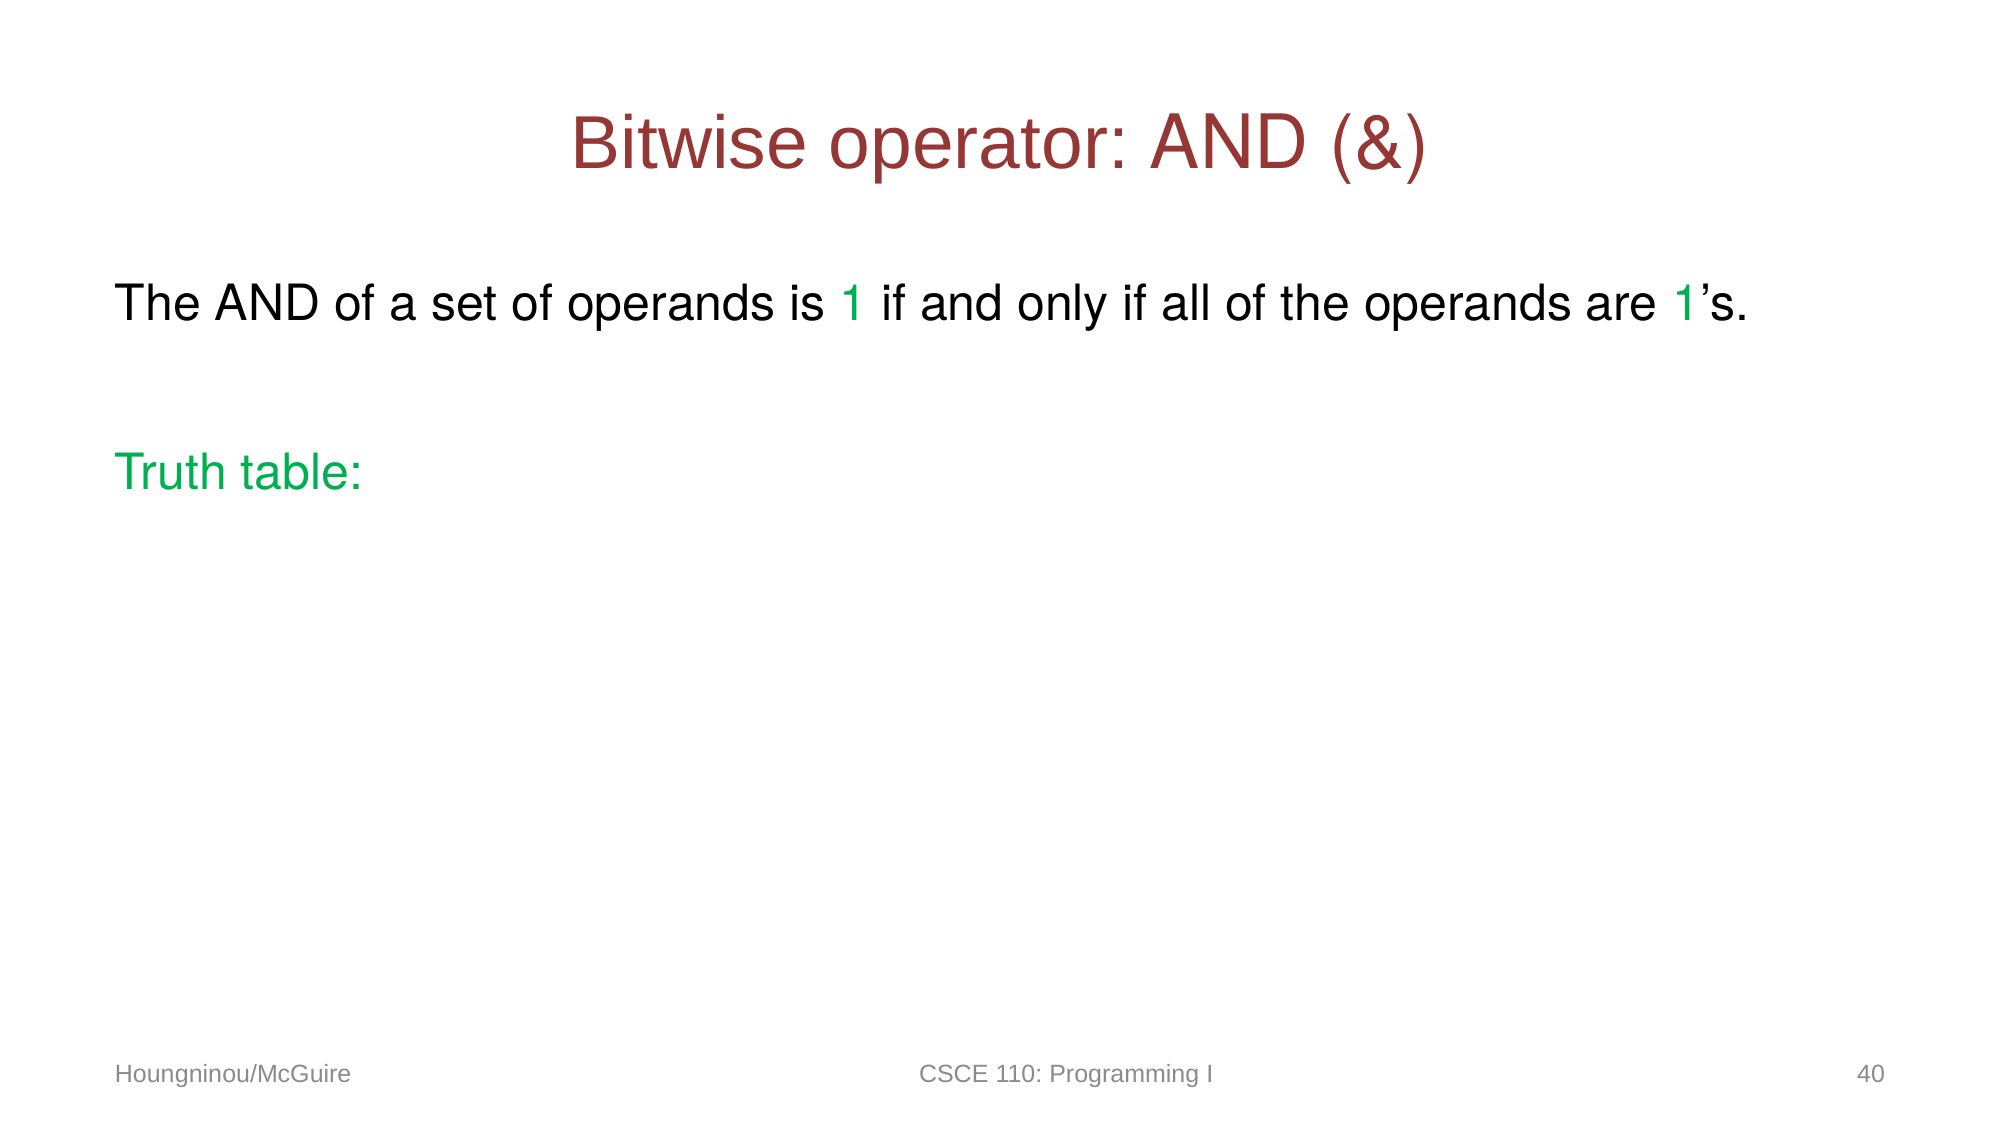

# Bitwise operator: AND (&)
The AND of a set of operands is 1 if and only if all of the operands are 1’s.

Truth table:
Houngninou/McGuire
CSCE 110: Programming I
40